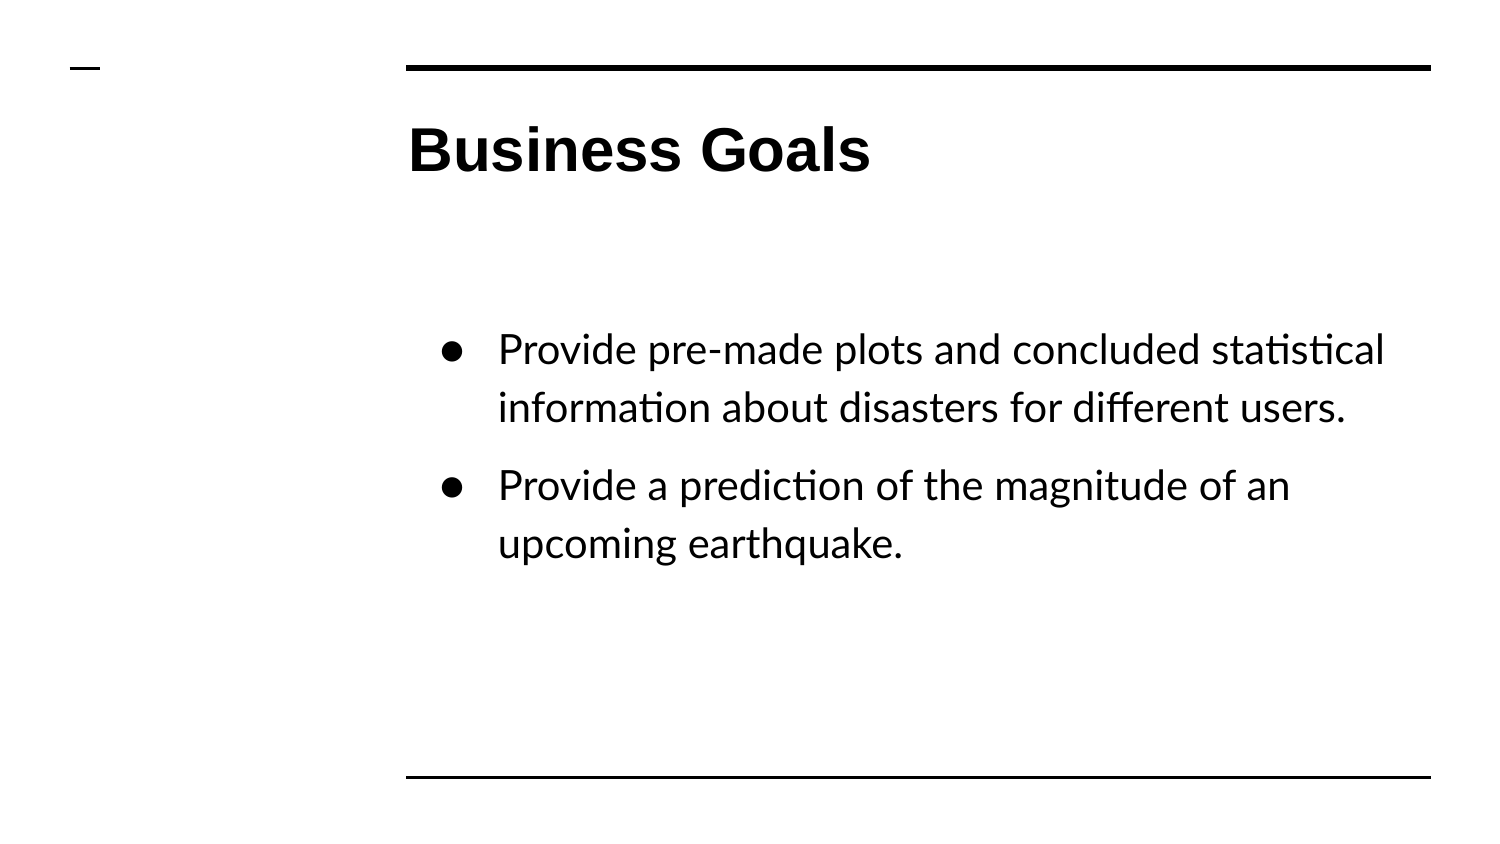

# Business Goals
Provide pre-made plots and concluded statistical information about disasters for different users.
Provide a prediction of the magnitude of an upcoming earthquake.